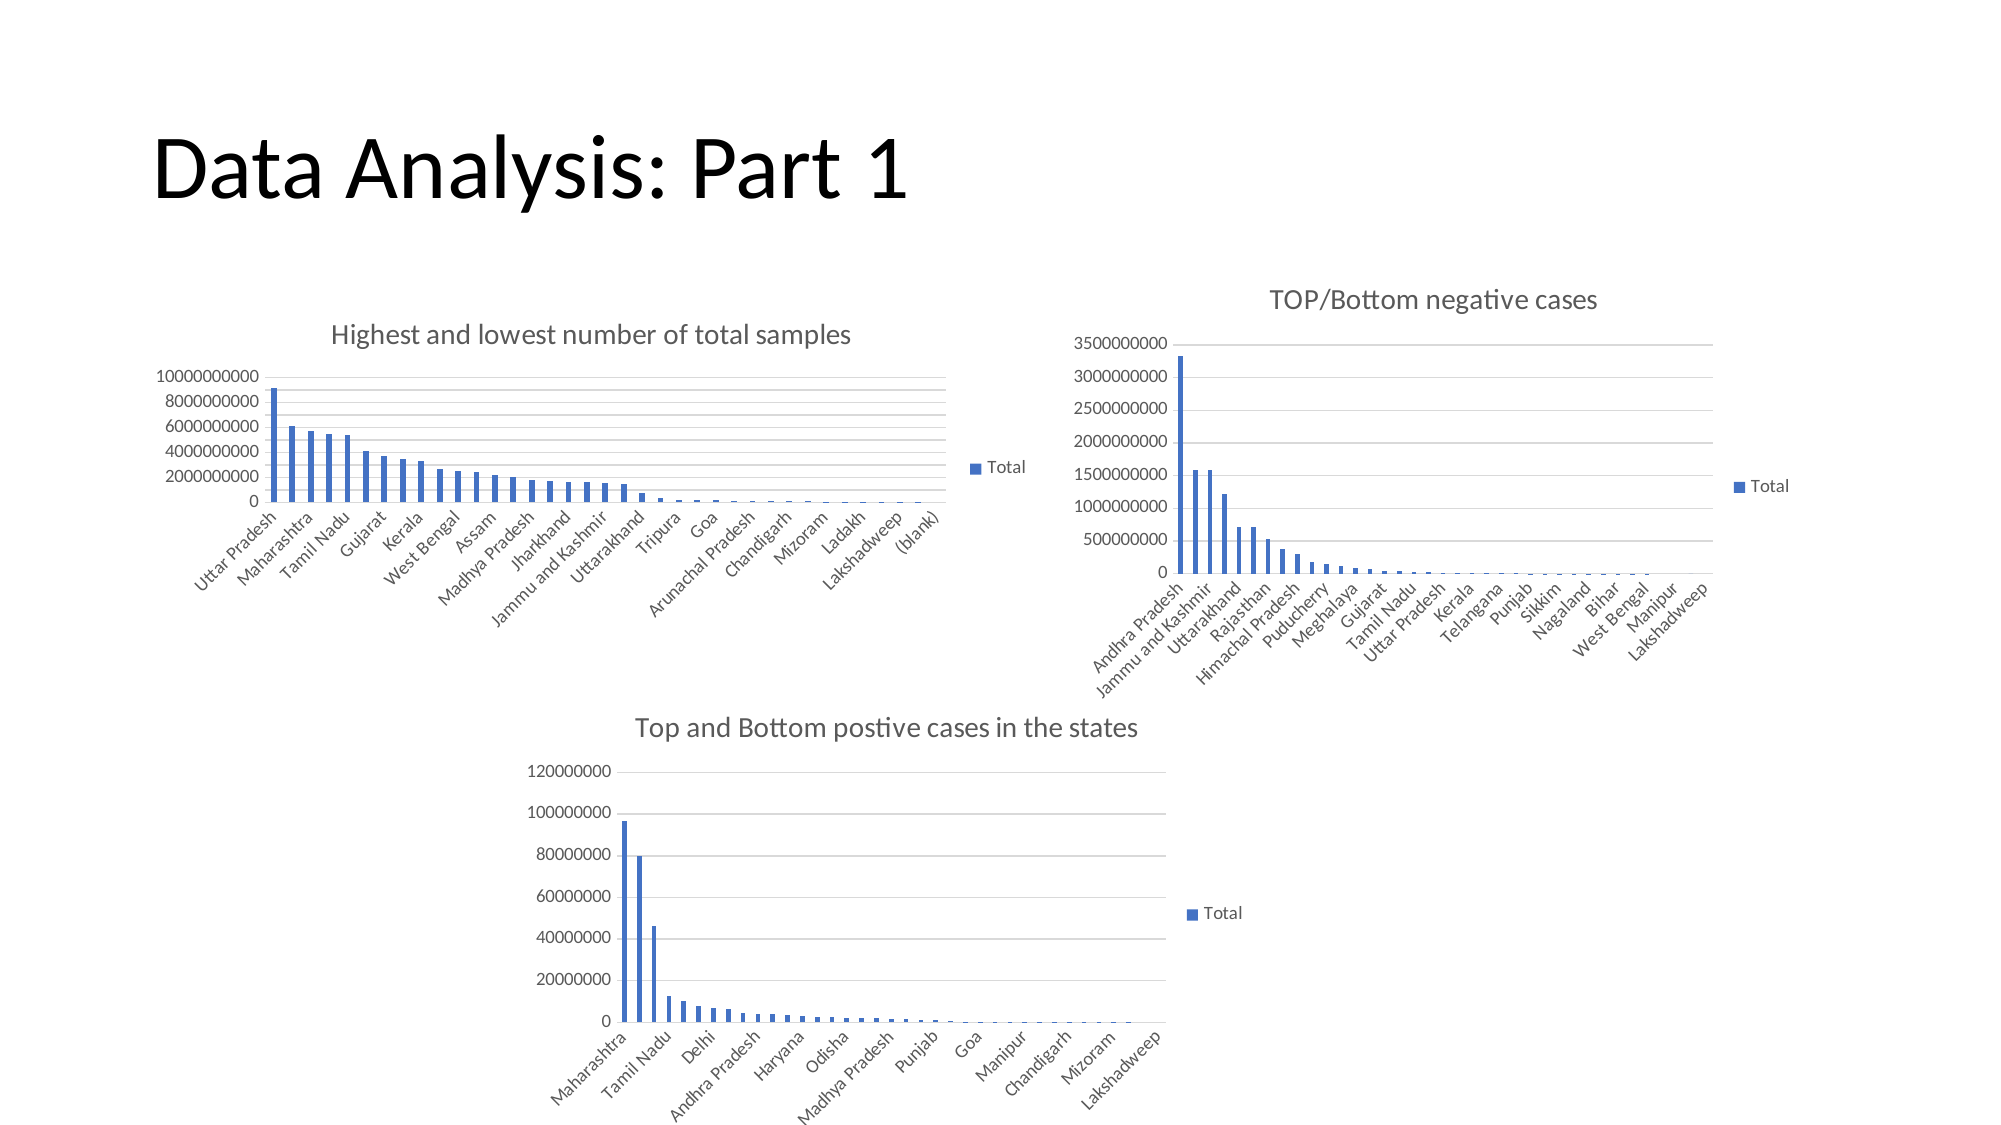

# Data Analysis: Part 1

### Chart: TOP/Bottom negative cases

| Category | Total |
|---|---|
| Andhra Pradesh | 3325546267.0 |
| Jharkhand | 1593489409.0 |
| Jammu and Kashmir | 1591716108.0 |
| Madhya Pradesh | 1211881437.0 |
| Uttarakhand | 715848996.0 |
| Haryana | 712426421.0 |
| Rajasthan | 535500271.0 |
| Maharashtra | 383680847.0 |
| Himachal Pradesh | 306291739.0 |
| Tripura | 183907117.0 |
| Puducherry | 154964113.0 |
| Arunachal Pradesh | 115625772.0 |
| Meghalaya | 90152964.0 |
| Chandigarh | 70205651.0 |
| Gujarat | 41432659.0 |
| Karnataka | 35609721.0 |
| Tamil Nadu | 32180448.0 |
| Ladakh | 24346702.0 |
| Uttar Pradesh | 16231602.0 |
| Dadra and Nagar Haveli and Daman and Diu | 6047477.0 |
| Kerala | 3219804.0 |
| Chhattisgarh | 2701459.0 |
| Telangana | 2475974.0 |
| Assam | 2163110.0 |
| Punjab | 1356506.0 |
| Delhi | 443105.0 |
| Sikkim | 438779.0 |
| Goa | 115631.0 |
| Nagaland | 109169.0 |
| Odisha | 64160.0 |
| Bihar | 2299.0 |
| Andaman and Nicobar Islands | 1210.0 |
| West Bengal | 568.0 |
| (blank) | None |
| Manipur | None |
| Mizoram | 0.0 |
| Lakshadweep | None |

### Chart: Highest and lowest number of total samples

| Category | Total |
|---|---|
| Uttar Pradesh | 9155561731.0 |
| Bihar | 6121329928.0 |
| Maharashtra | 5703822545.0 |
| Karnataka | 5453628818.0 |
| Tamil Nadu | 5436042291.0 |
| Andhra Pradesh | 4127211823.0 |
| Gujarat | 3745364851.0 |
| Delhi | 3499131565.0 |
| Kerala | 3350897050.0 |
| Telangana | 2680729201.0 |
| West Bengal | 2512742740.0 |
| Odisha | 2423201545.0 |
| Assam | 2231761410.0 |
| Rajasthan | 2075703001.0 |
| Madhya Pradesh | 1811500471.0 |
| Haryana | 1682271959.0 |
| Jharkhand | 1659550493.0 |
| Punjab | 1611416801.0 |
| Jammu and Kashmir | 1563410832.0 |
| Chhattisgarh | 1472850055.0 |
| Uttarakhand | 765023229.0 |
| Himachal Pradesh | 331122996.0 |
| Tripura | 194652031.0 |
| Puducherry | 187139307.0 |
| Goa | 161969135.0 |
| Manipur | 149164971.0 |
| Arunachal Pradesh | 132259016.0 |
| Meghalaya | 96858864.0 |
| Chandigarh | 79203122.0 |
| Andaman and Nicobar Islands | 72336655.0 |
| Mizoram | 64100385.0 |
| Nagaland | 42911316.0 |
| Ladakh | 27988511.0 |
| Sikkim | 23149220.0 |
| Lakshadweep | 12622334.0 |
| Dadra and Nagar Haveli and Daman and Diu | 6324267.0 |
| (blank) | None |

### Chart: Top and Bottom postive cases in the states

| Category | Total |
|---|---|
| Maharashtra | 96901583.0 |
| Kerala | 79723175.0 |
| Jharkhand | 46499325.0 |
| Tamil Nadu | 12772604.0 |
| Tripura | 10061637.0 |
| Gujarat | 8009517.0 |
| Delhi | 6848173.0 |
| Puducherry | 6287323.0 |
| Karnataka | 4701197.0 |
| Andhra Pradesh | 3859260.0 |
| Telangana | 3855373.0 |
| West Bengal | 3487431.0 |
| Haryana | 2830153.0 |
| Uttar Pradesh | 2743971.0 |
| Rajasthan | 2445076.0 |
| Odisha | 2214458.0 |
| Assam | 2065991.0 |
| Bihar | 1859345.0 |
| Madhya Pradesh | 1679782.0 |
| Andaman and Nicobar Islands | 1658619.0 |
| Jammu and Kashmir | 977615.0 |
| Punjab | 960287.0 |
| Chhattisgarh | 467857.0 |
| Uttarakhand | 350257.0 |
| Goa | 266181.0 |
| Dadra and Nagar Haveli and Daman and Diu | 169010.0 |
| Himachal Pradesh | 119494.0 |
| Manipur | 101501.0 |
| Nagaland | 90682.0 |
| Ladakh | 89027.0 |
| Chandigarh | 59195.0 |
| Arunachal Pradesh | 51245.0 |
| Meghalaya | 33904.0 |
| Mizoram | 19785.0 |
| Sikkim | 17644.0 |
| (blank) | None |
| Lakshadweep | None |